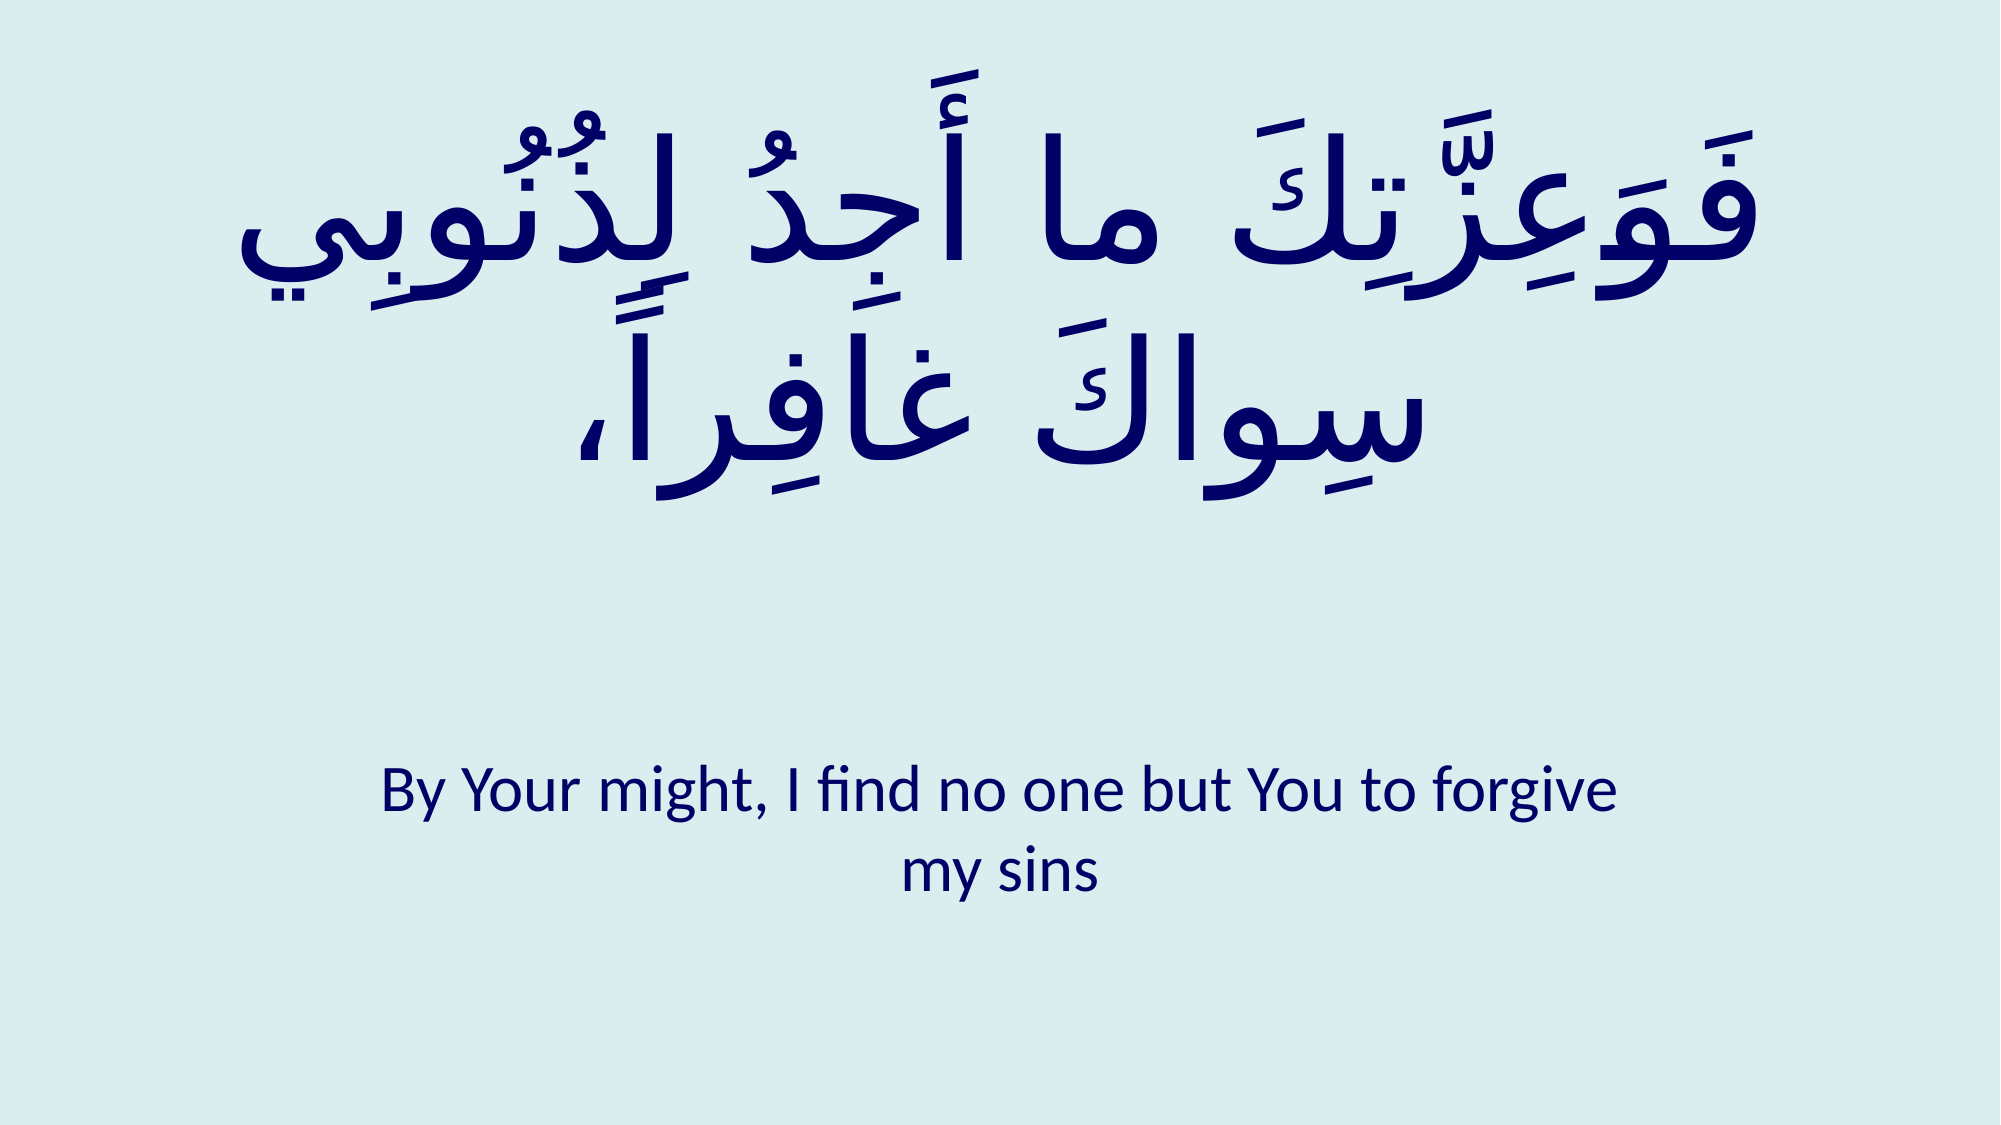

# فَوَعِزَّتِكَ ما أَجِدُ لِذُنُوبِي سِواكَ غافِراً،
By Your might, I find no one but You to forgive my sins